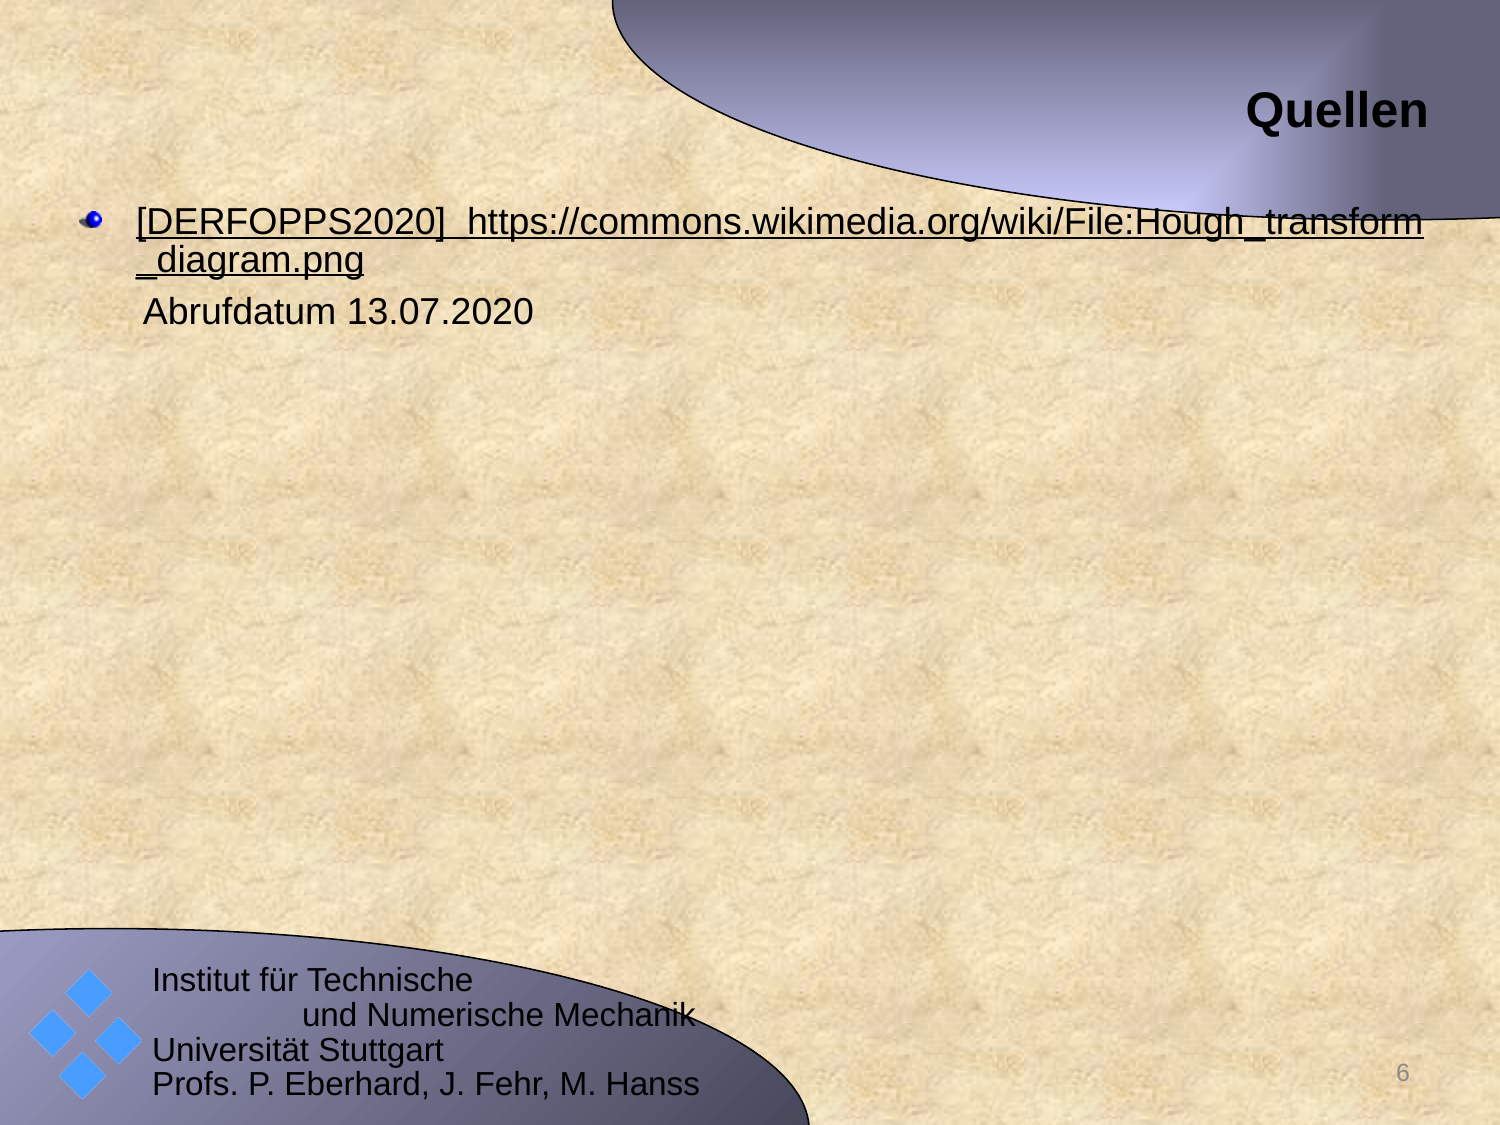

# Quellen

[DERFOPPS2020]  https://commons.wikimedia.org/wiki/File:Hough_transform_diagram.png
      Abrufdatum 13.07.2020

6